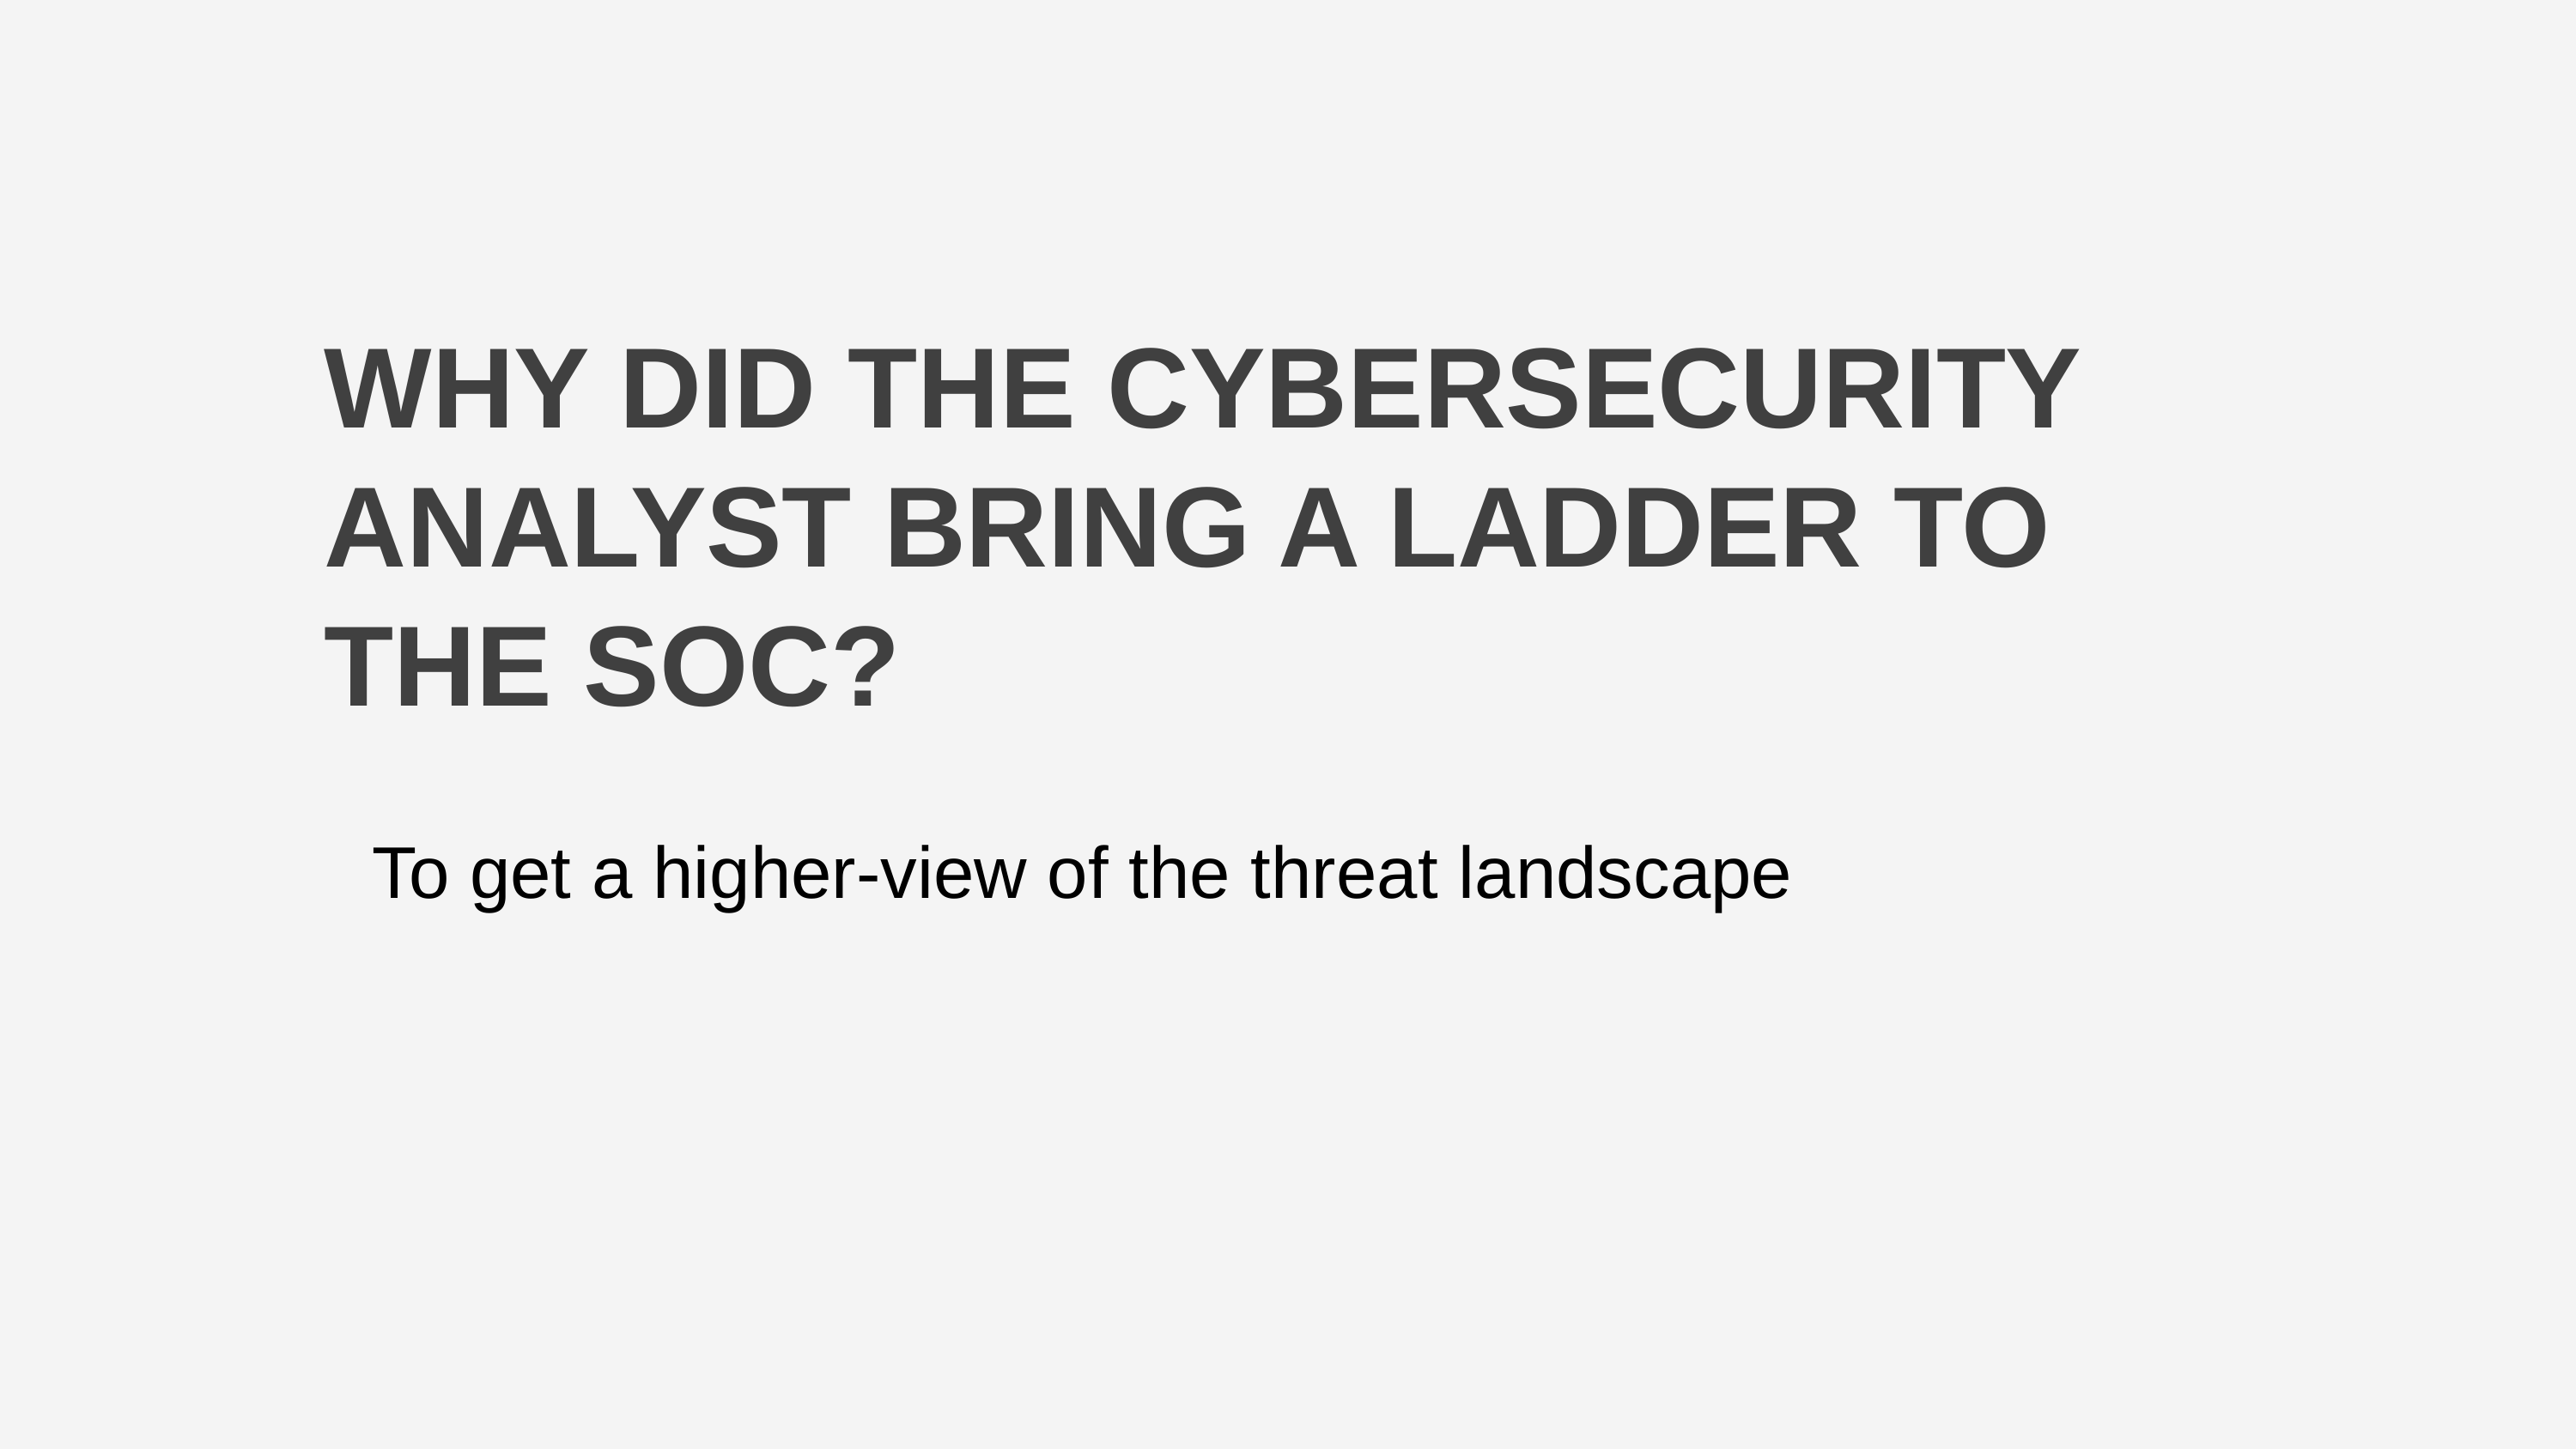

WHY DID THE CYBERSECURITY ANALYST BRING A LADDER TO THE SOC?
To get a higher-view of the threat landscape